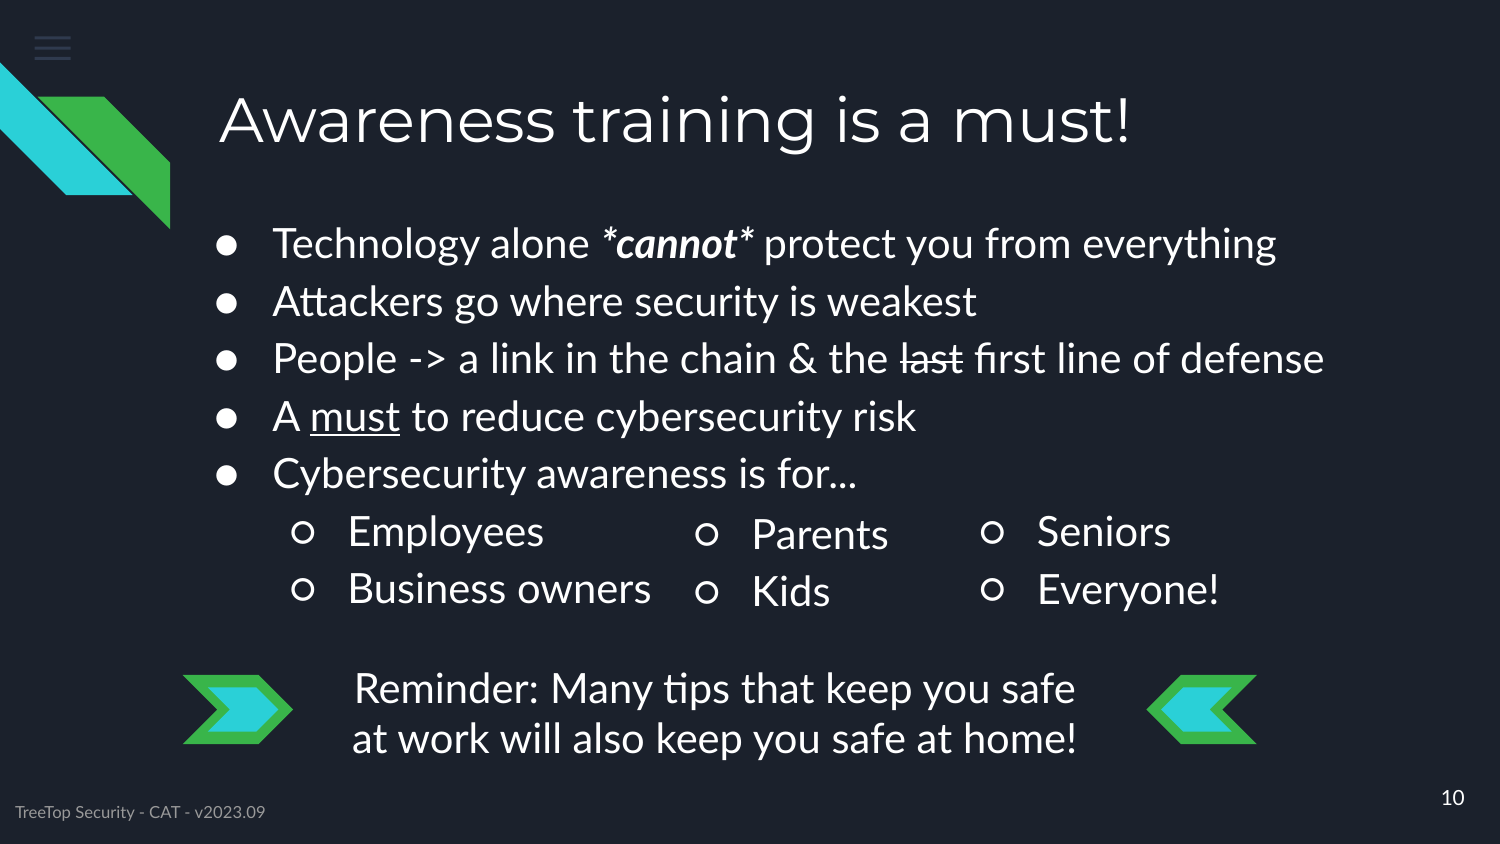

# Awareness training is a must!
Technology alone *cannot* protect you from everything
Attackers go where security is weakest
People -> a link in the chain & the last first line of defense
A must to reduce cybersecurity risk
Cybersecurity awareness is for...
Employees
Business owners

Seniors
Everyone!
Parents
Kids
Reminder: Many tips that keep you safe
at work will also keep you safe at home!

10
TreeTop Security - CAT - v2023.09